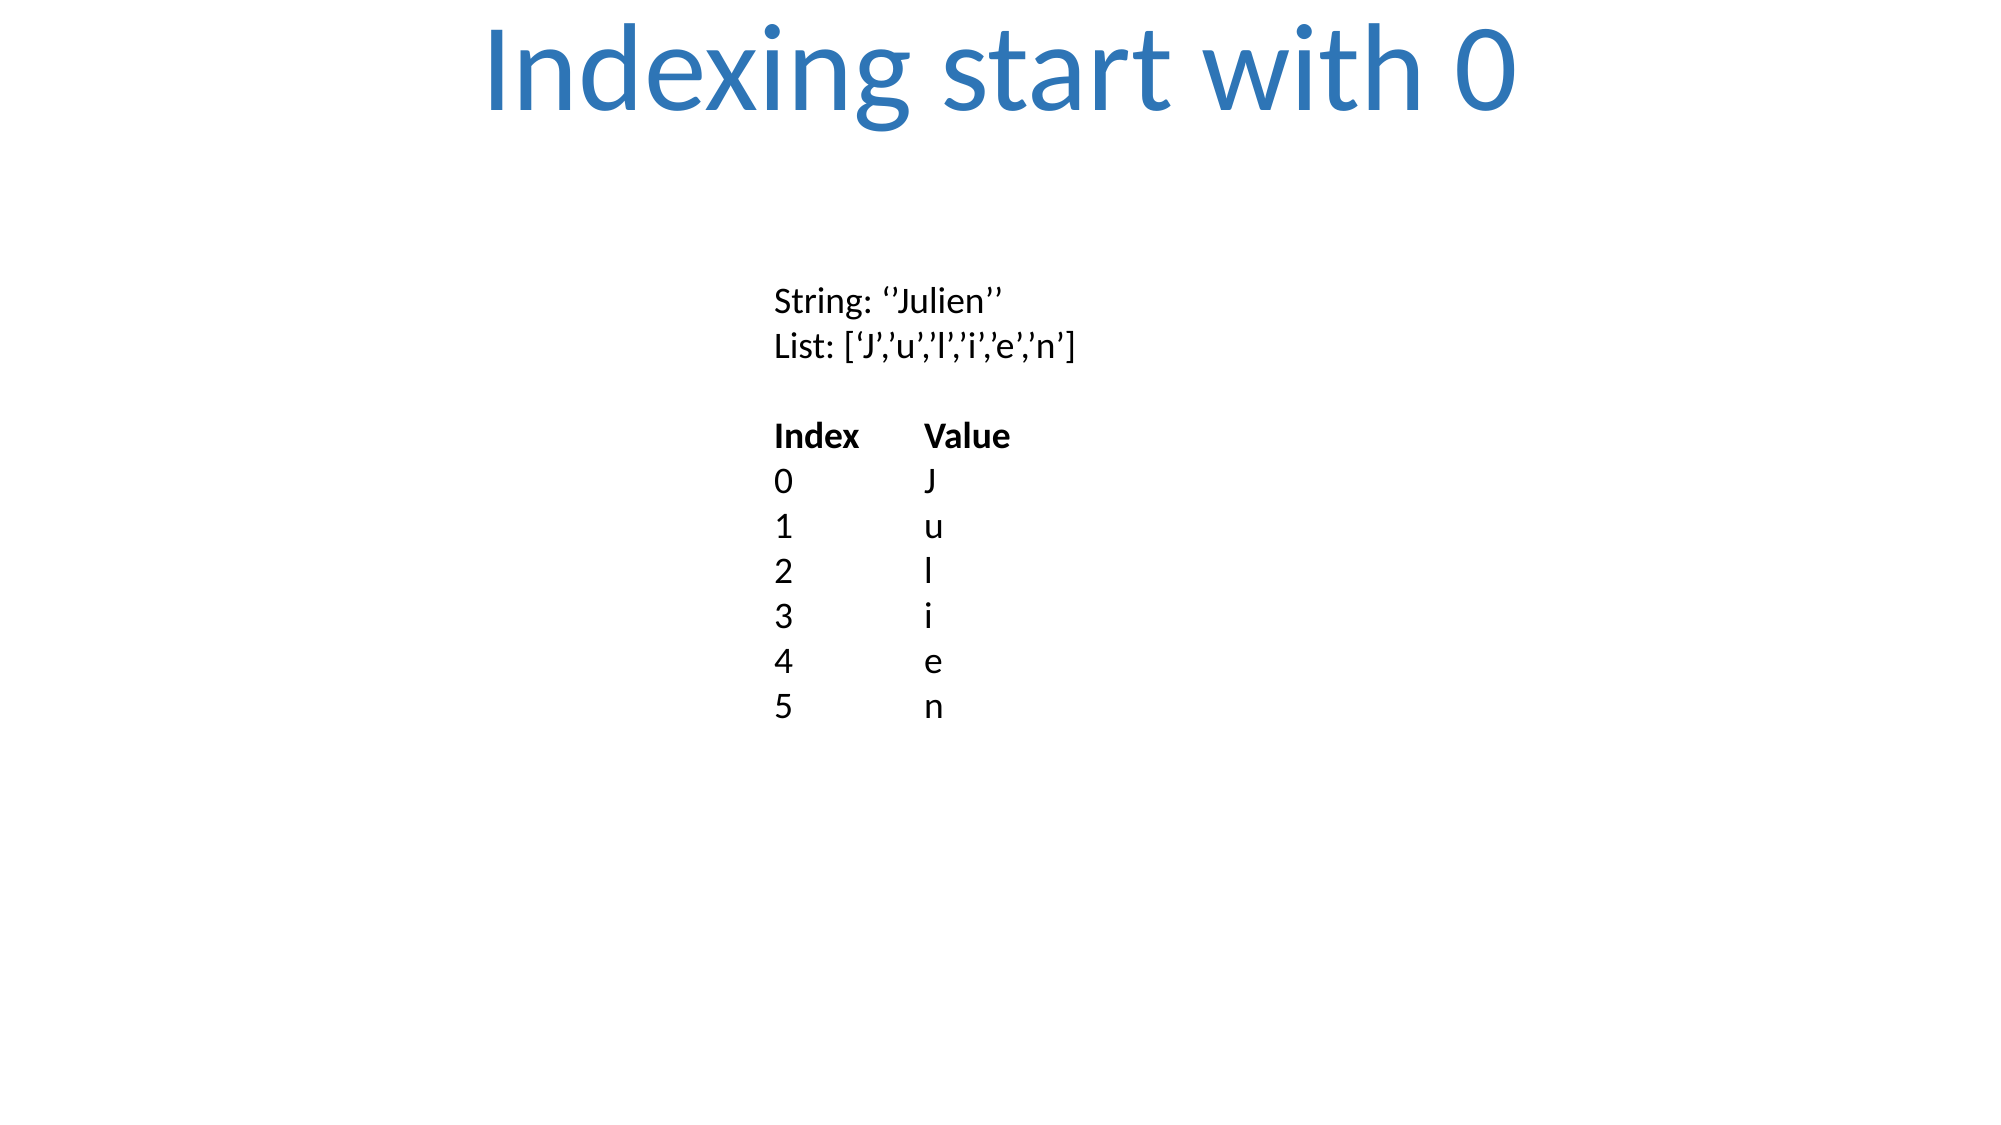

# Indexing start with 0

String: ‘’Julien’’
List: [‘J’,’u’,’l’,’i’,’e’,’n’]

Index	Value
0	J
1	u
2	l
3	i
4	e
5	n